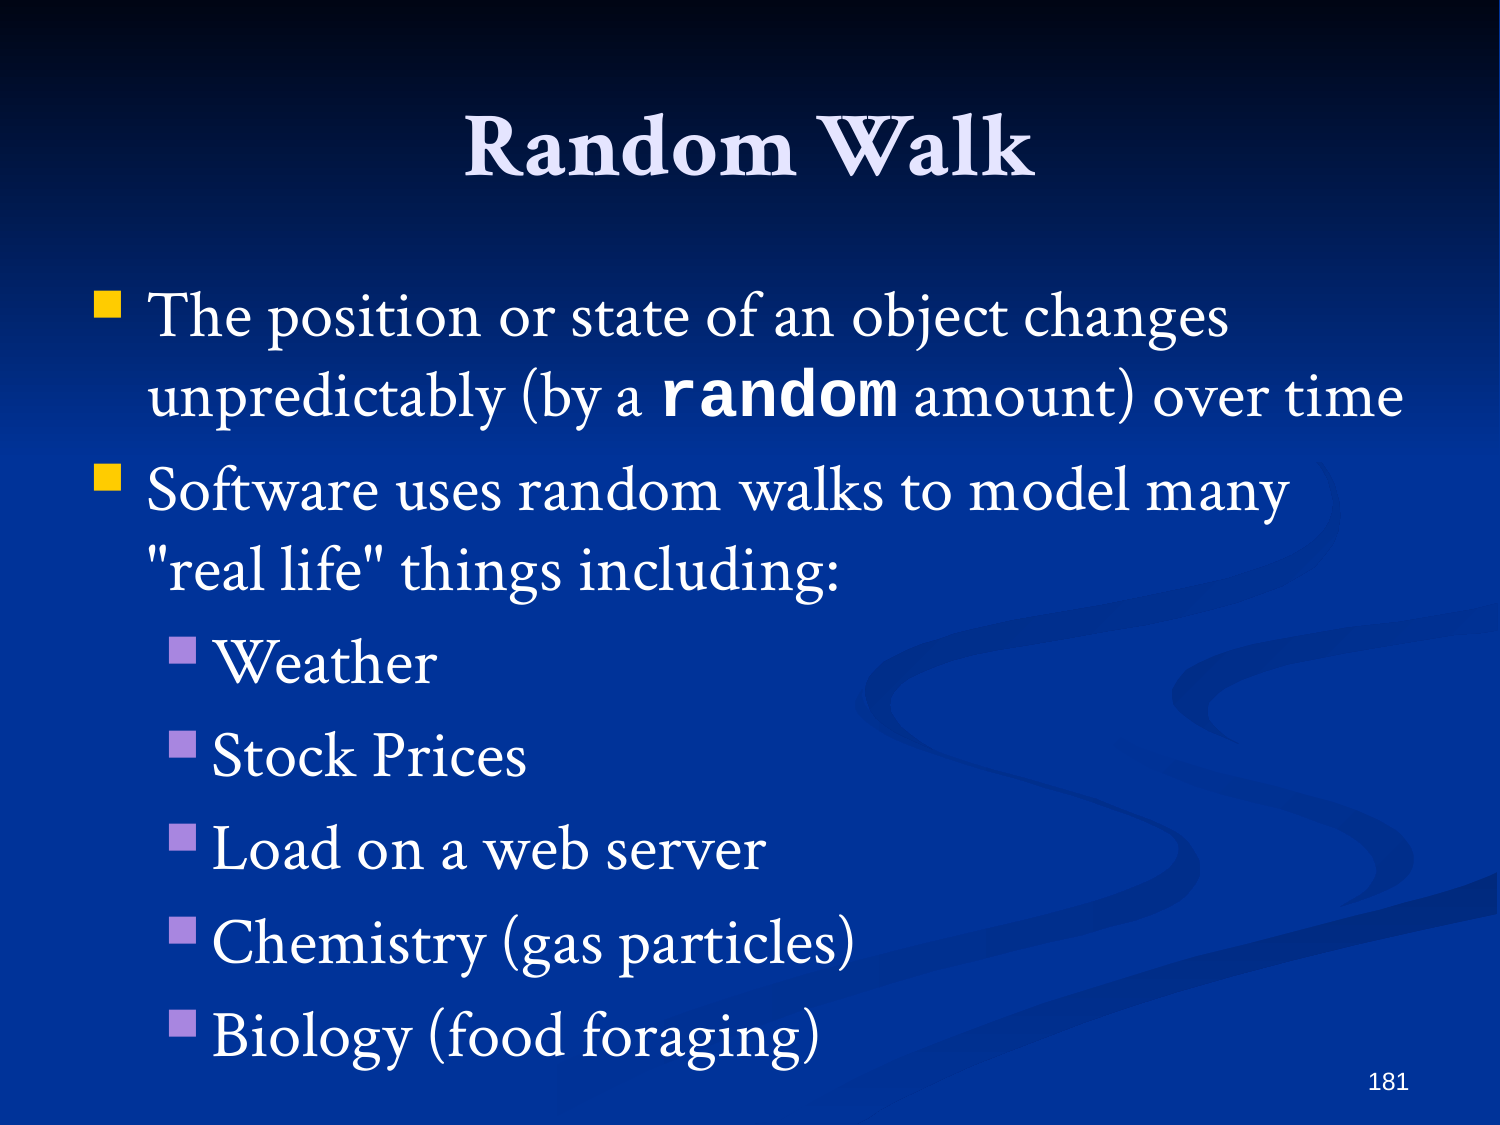

# Random Walk
The position or state of an object changes unpredictably (by a random amount) over time
Software uses random walks to model many "real life" things including:
Weather
Stock Prices
Load on a web server
Chemistry (gas particles)
Biology (food foraging)
181